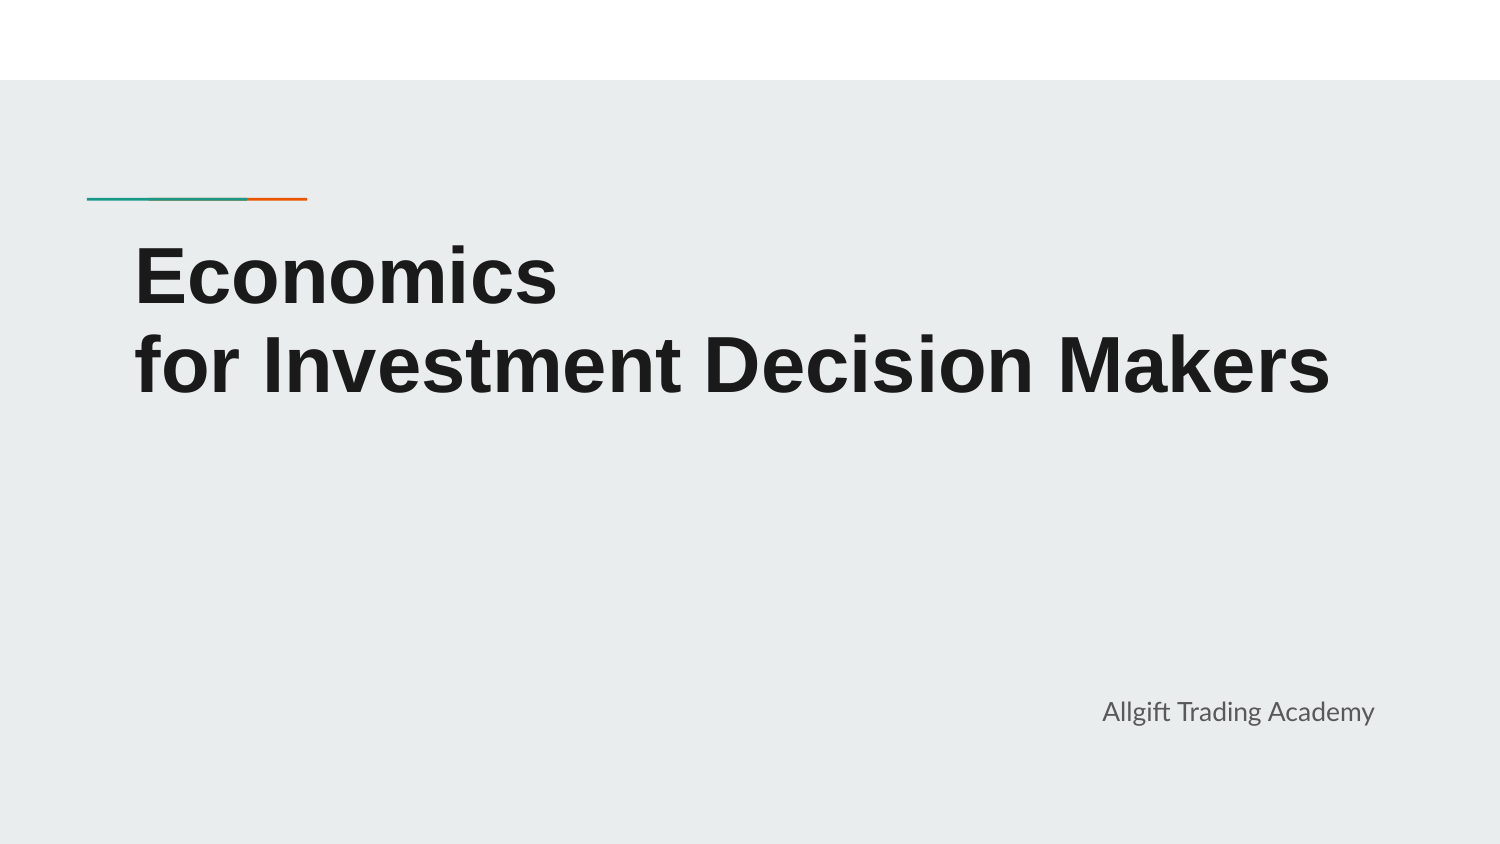

# Economics
for Investment Decision Makers
Allgift Trading Academy